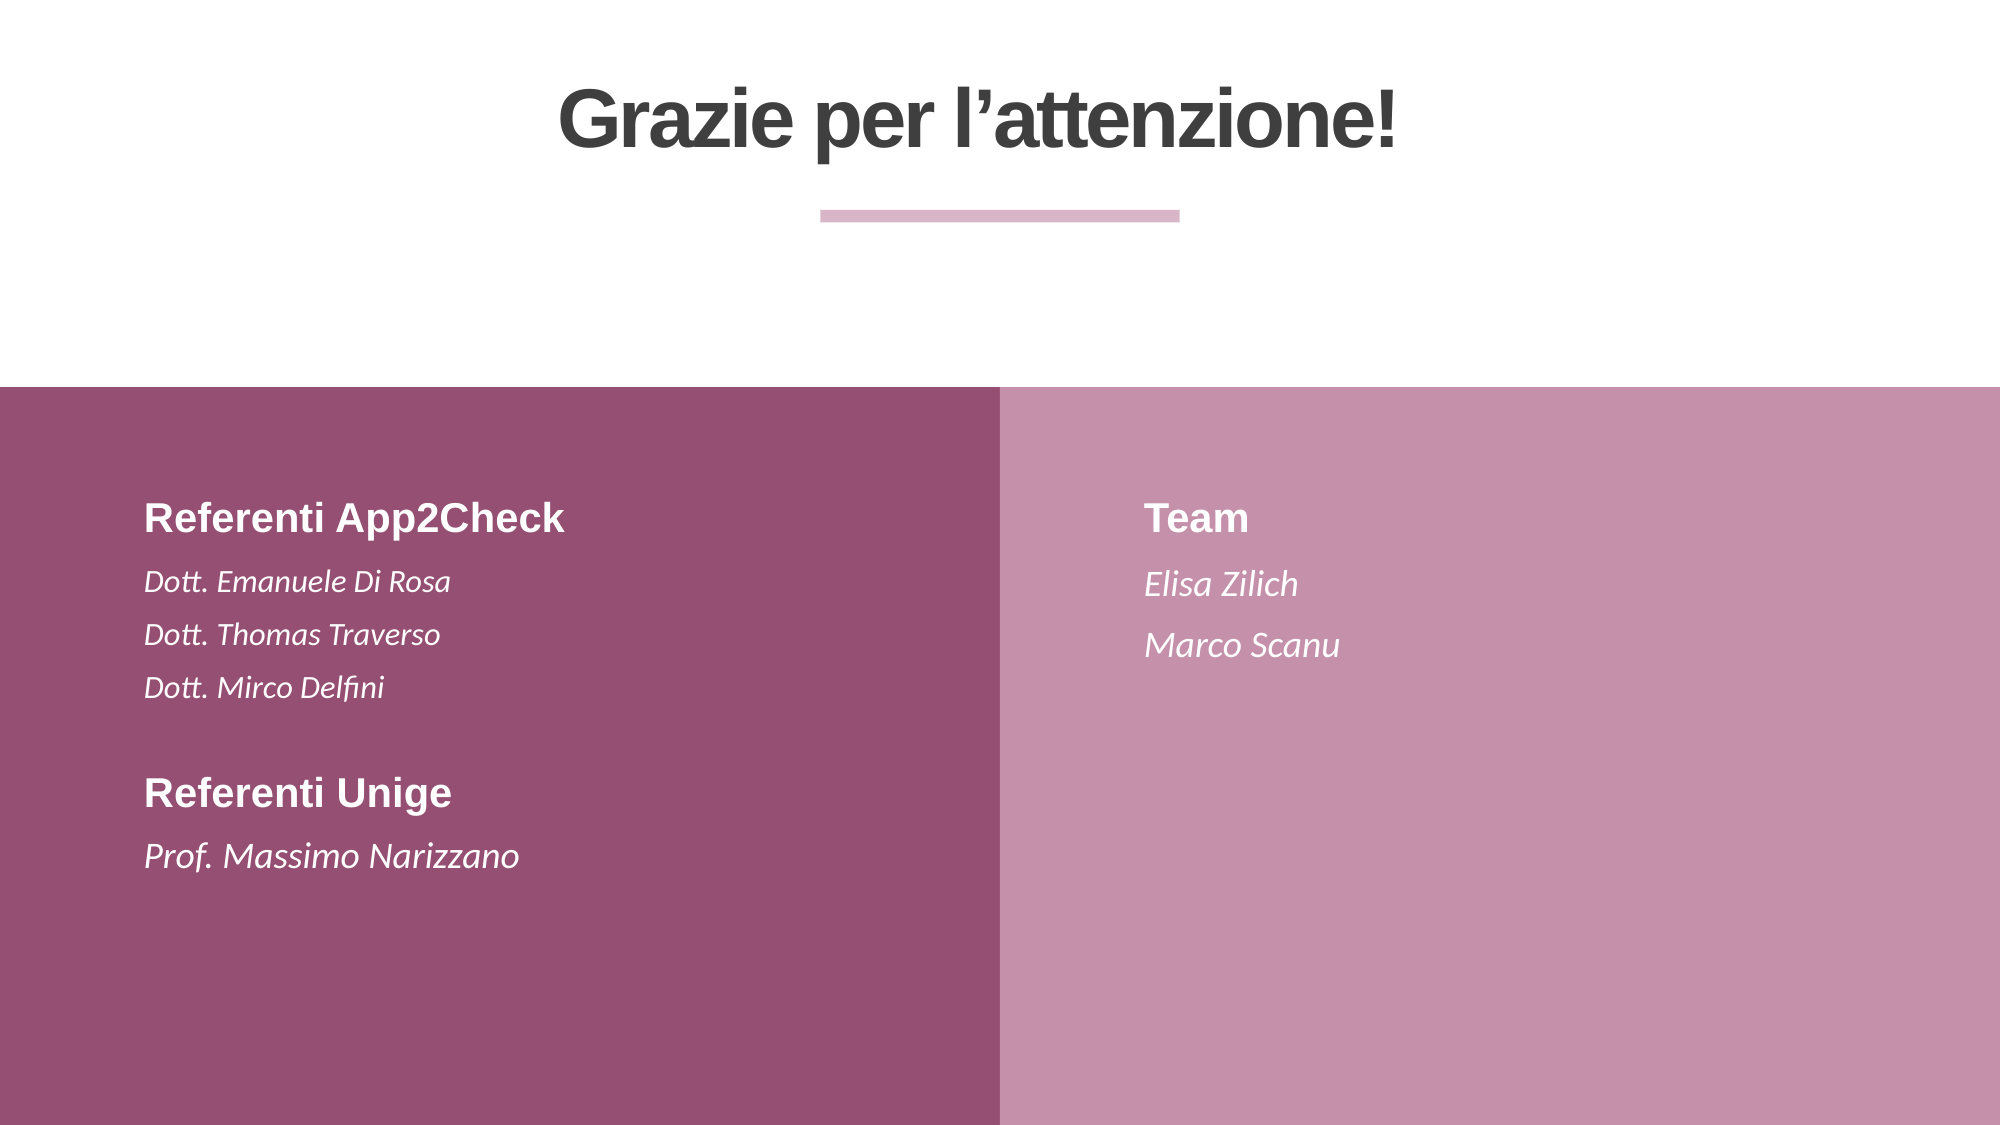

# Grazie per l’attenzione!
Referenti App2Check
Team
Dott. Emanuele Di Rosa
Dott. Thomas Traverso
Dott. Mirco Delfini

Elisa Zilich
Marco Scanu
Referenti Unige
Prof. Massimo Narizzano